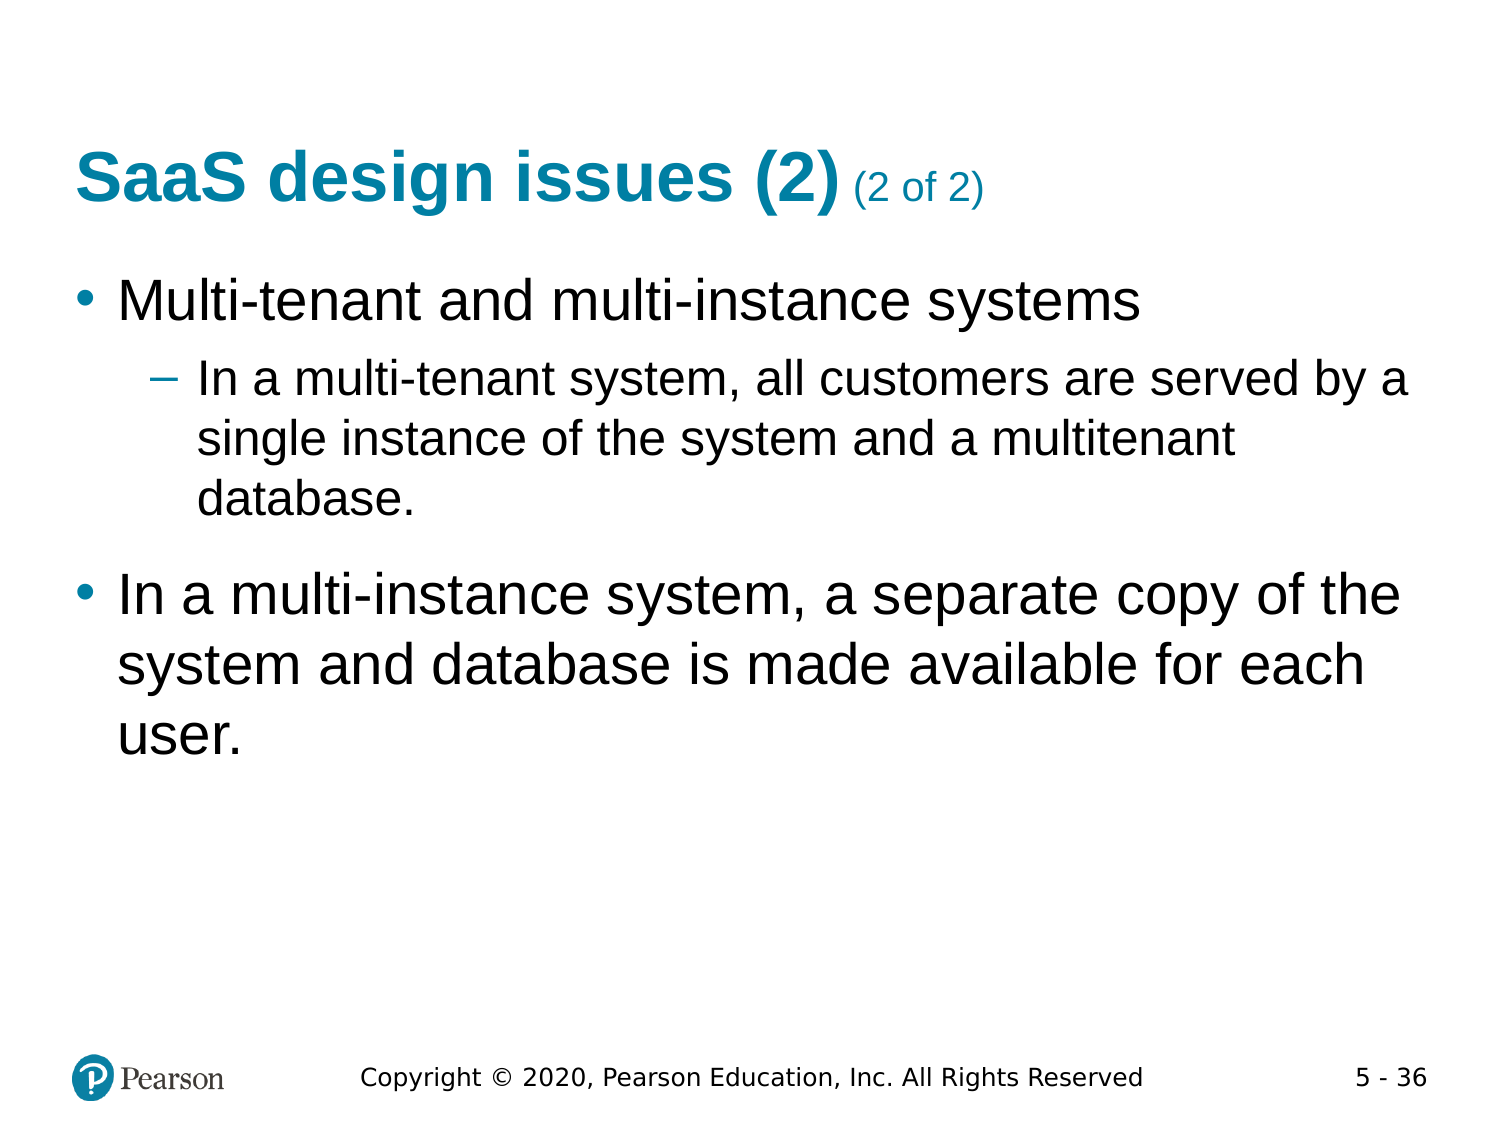

# SaaS design issues (2) (2 of 2)
Multi-tenant and multi-instance systems
In a multi-tenant system, all customers are served by a single instance of the system and a multitenant database.
In a multi-instance system, a separate copy of the system and database is made available for each user.